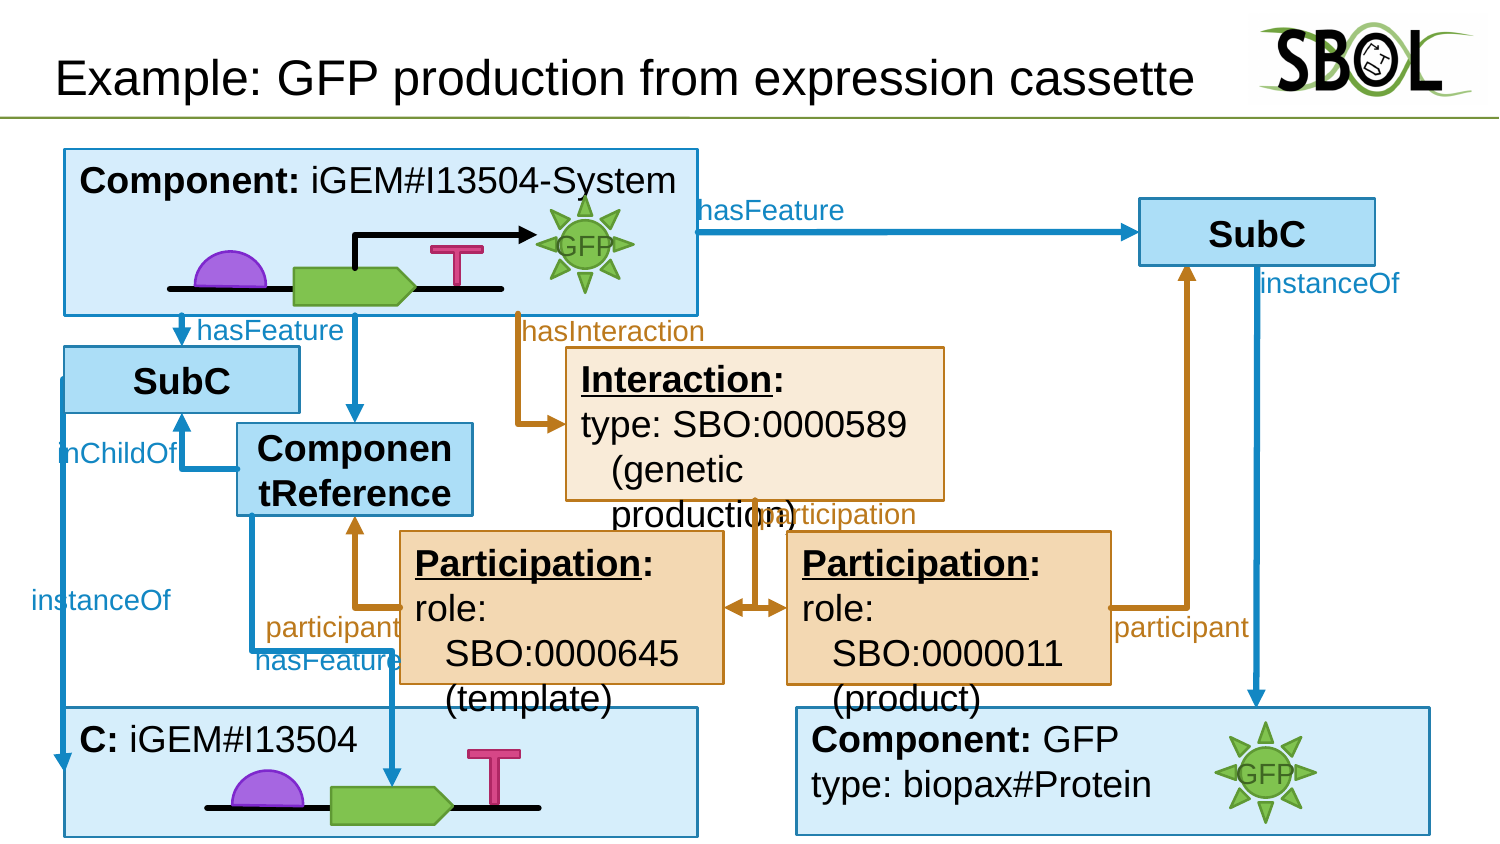

# Example: GFP production from expression cassette
Component: iGEM#I13504-System

hasFeature
GFP
SubC

instanceOf
hasInteraction
Interaction:
type: SBO:0000589 (genetic production)
participation
Participation:
role: SBO:0000645 (template)
Participation:
role: SBO:0000011 (product)
participant
participant
hasFeature
SubC
ComponentReference
inChildOf
instanceOf
hasFeature
C: iGEM#I13504

Component: GFP
type: biopax#Protein

GFP